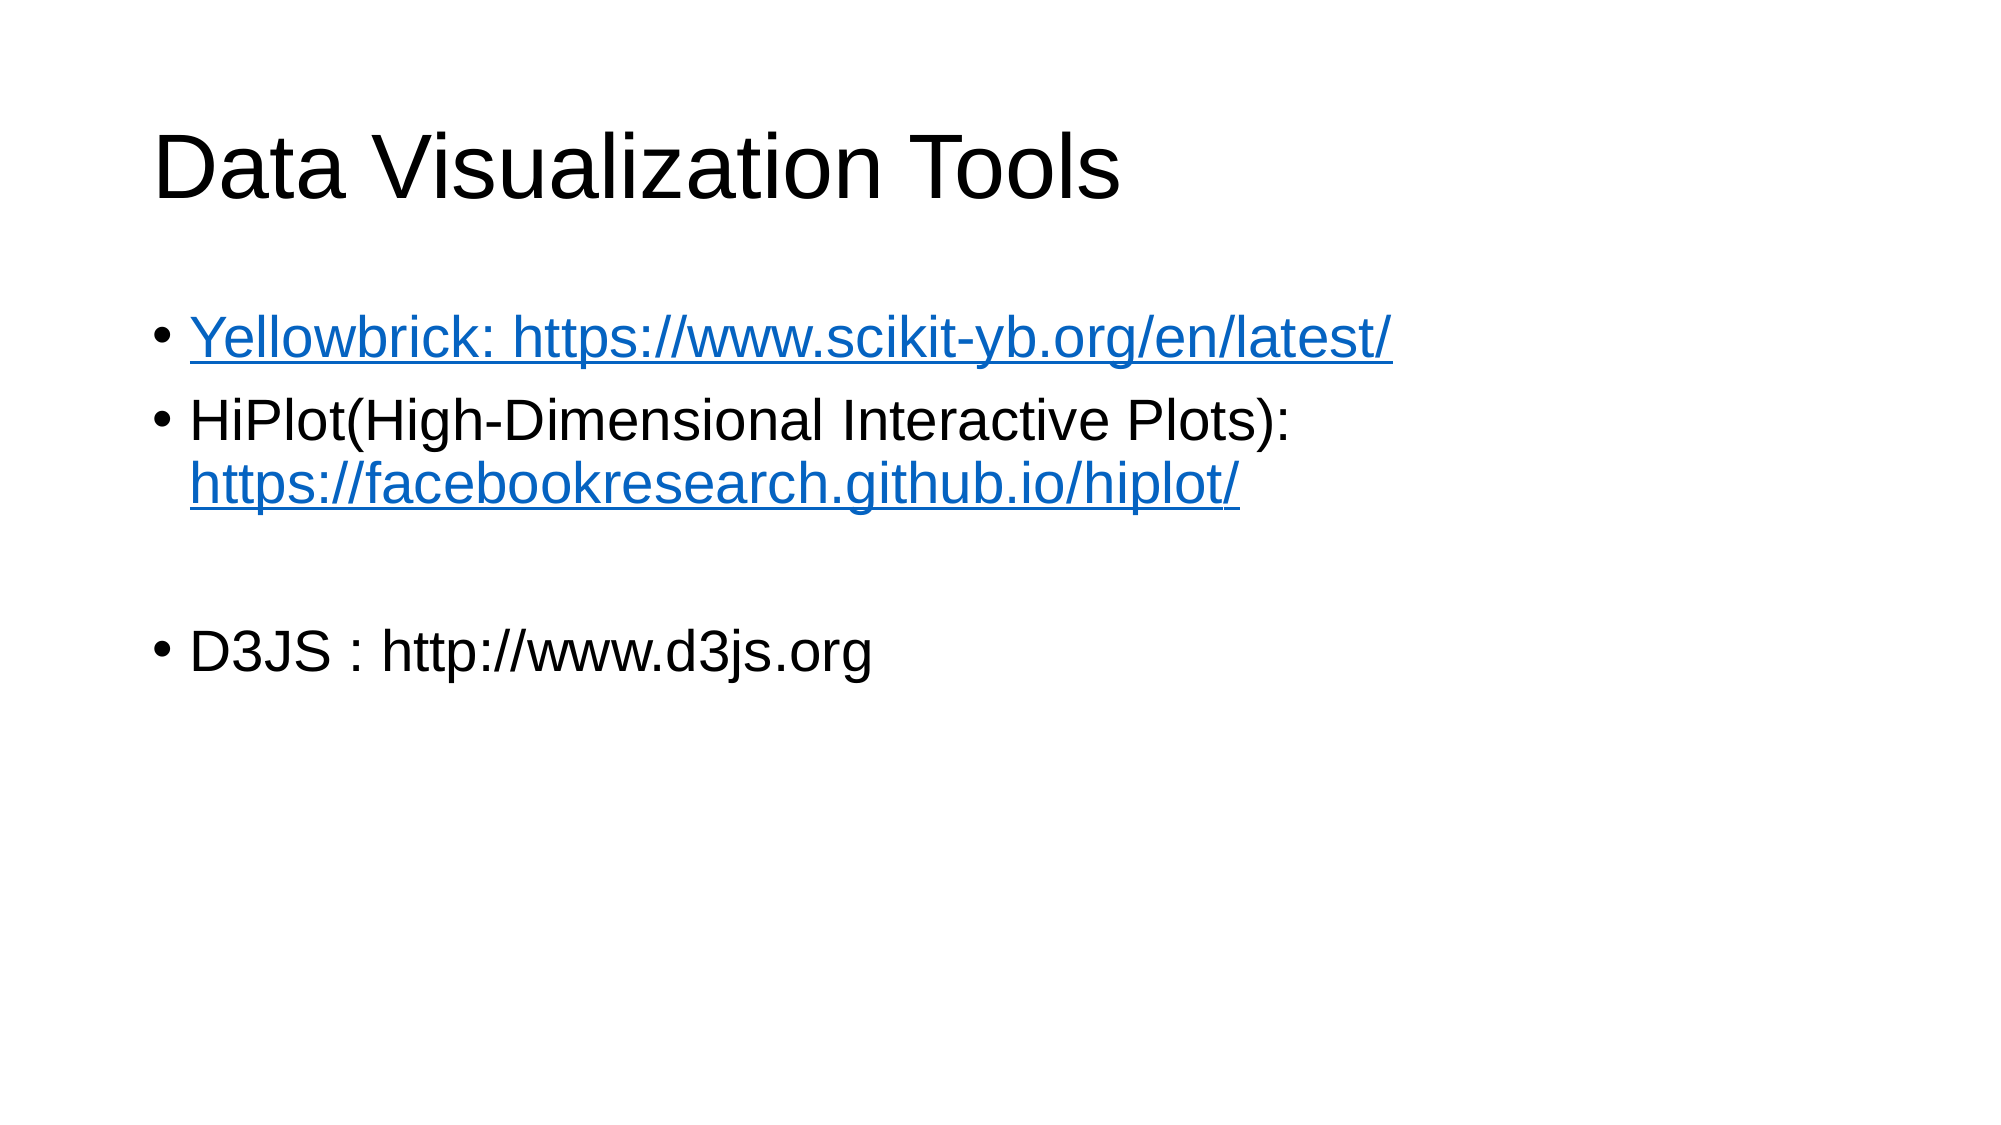

# Data Visualization Tools
Yellowbrick: https://www.scikit-yb.org/en/latest/
HiPlot(High-Dimensional Interactive Plots):https://facebookresearch.github.io/hiplot/

D3JS : http://www.d3js.org